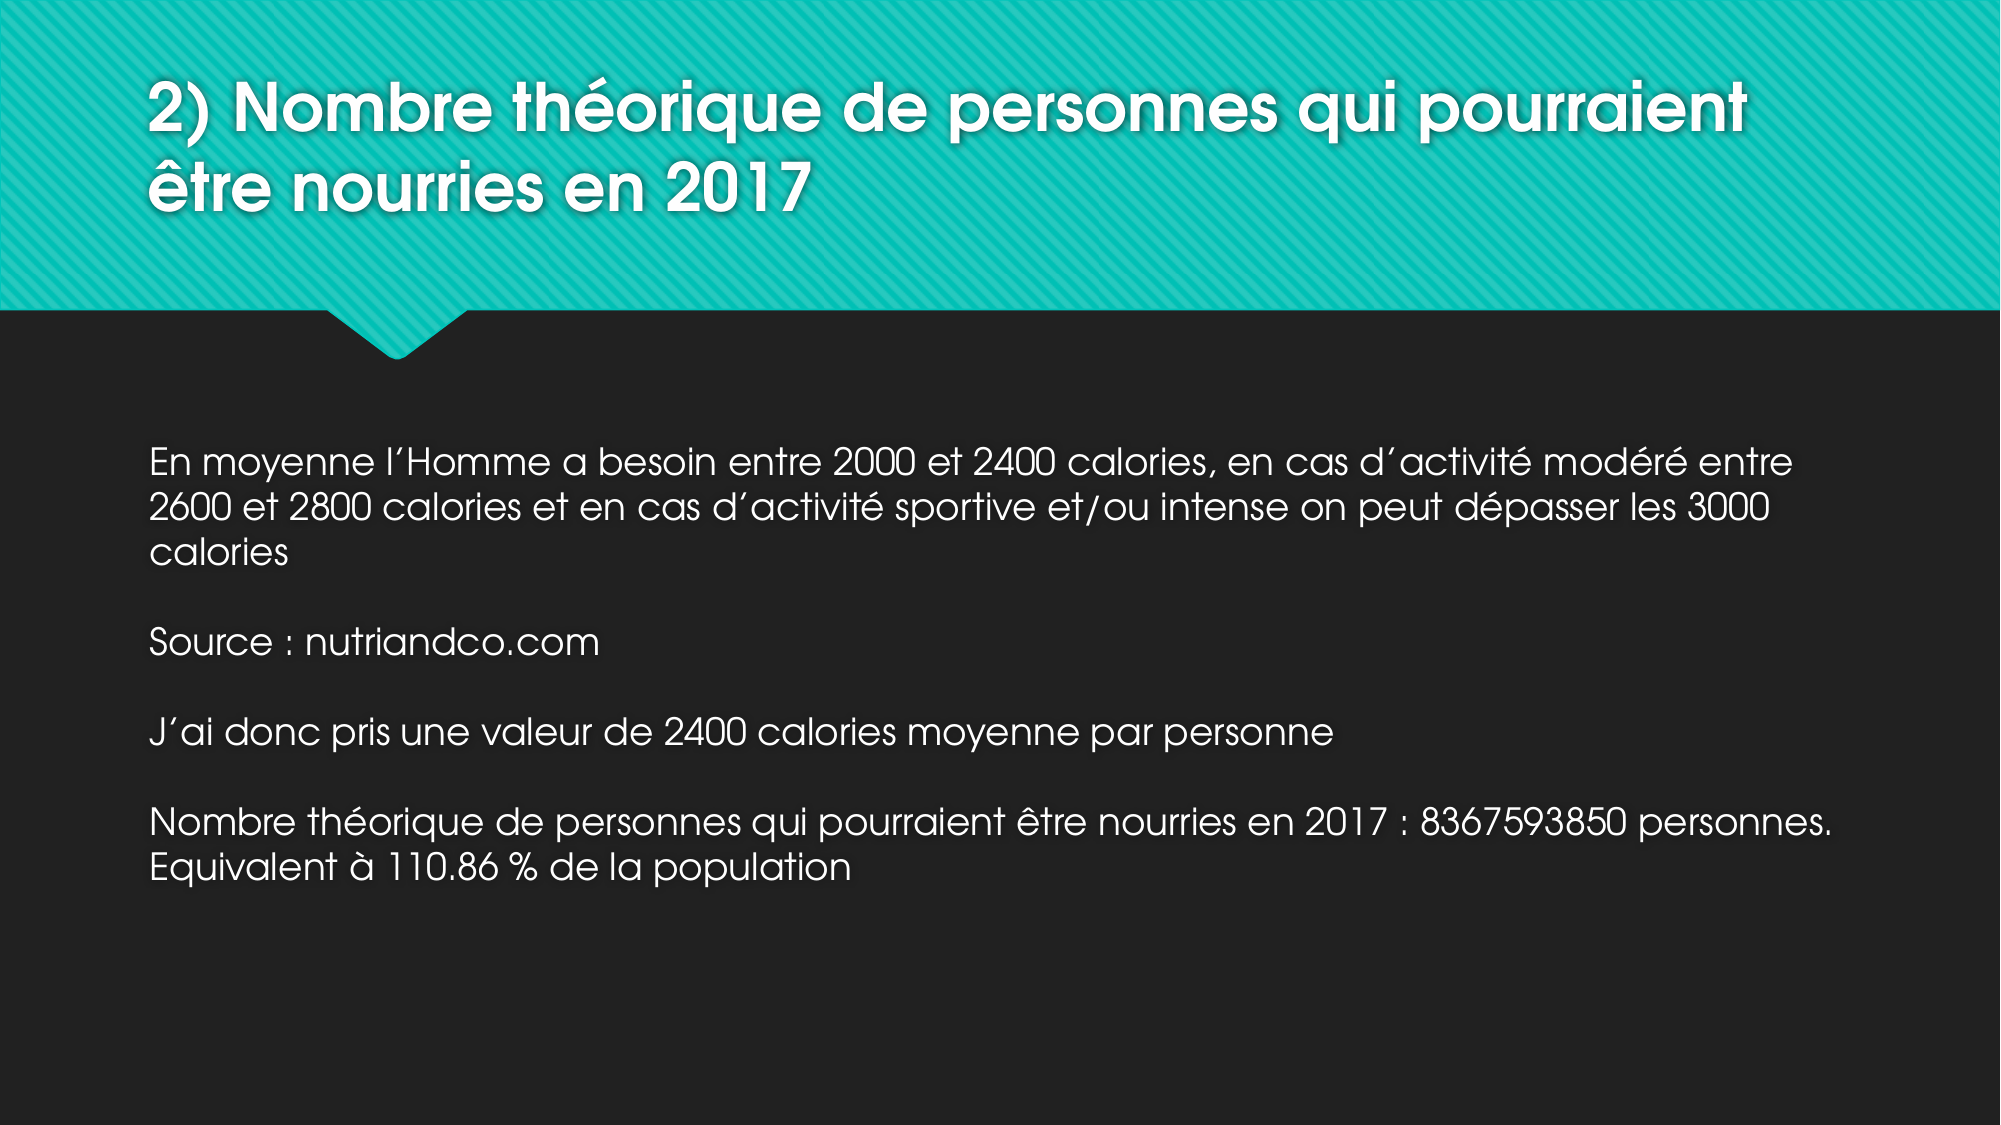

# 2) Nombre théorique de personnes qui pourraient être nourries en 2017
En moyenne l’Homme a besoin entre 2000 et 2400 calories, en cas d’activité modéré entre 2600 et 2800 calories et en cas d’activité sportive et/ou intense on peut dépasser les 3000 calories

Source : nutriandco.com
J’ai donc pris une valeur de 2400 calories moyenne par personne

Nombre théorique de personnes qui pourraient être nourries en 2017 : 8367593850 personnes. Equivalent à 110.86 % de la population